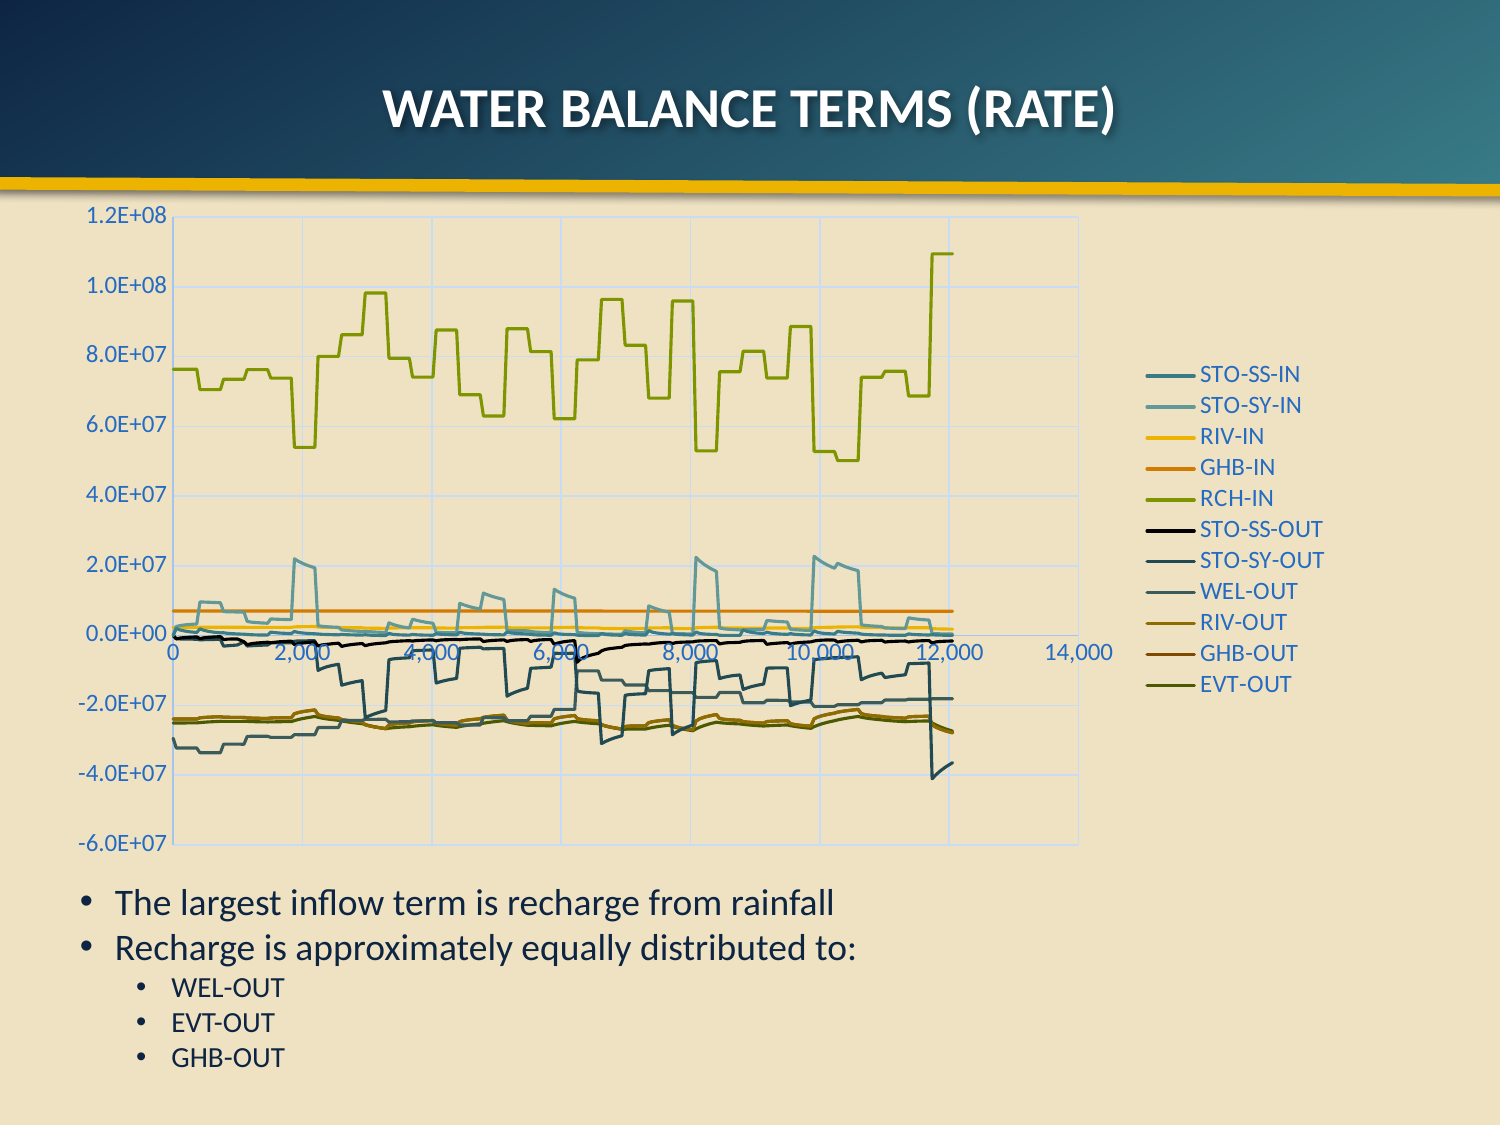

# Water Balance Terms (Rate)

### Chart

| Category | STO-SS-IN | STO-SY-IN | RIV-IN | GHB-IN | RCH-IN | STO-SS-OUT | STO-SY-OUT | WEL-OUT | RIV-OUT | GHB-OUT | EVT-OUT |
|---|---|---|---|---|---|---|---|---|---|---|---|
The largest inflow term is recharge from rainfall
Recharge is approximately equally distributed to:
WEL-OUT
EVT-OUT
GHB-OUT